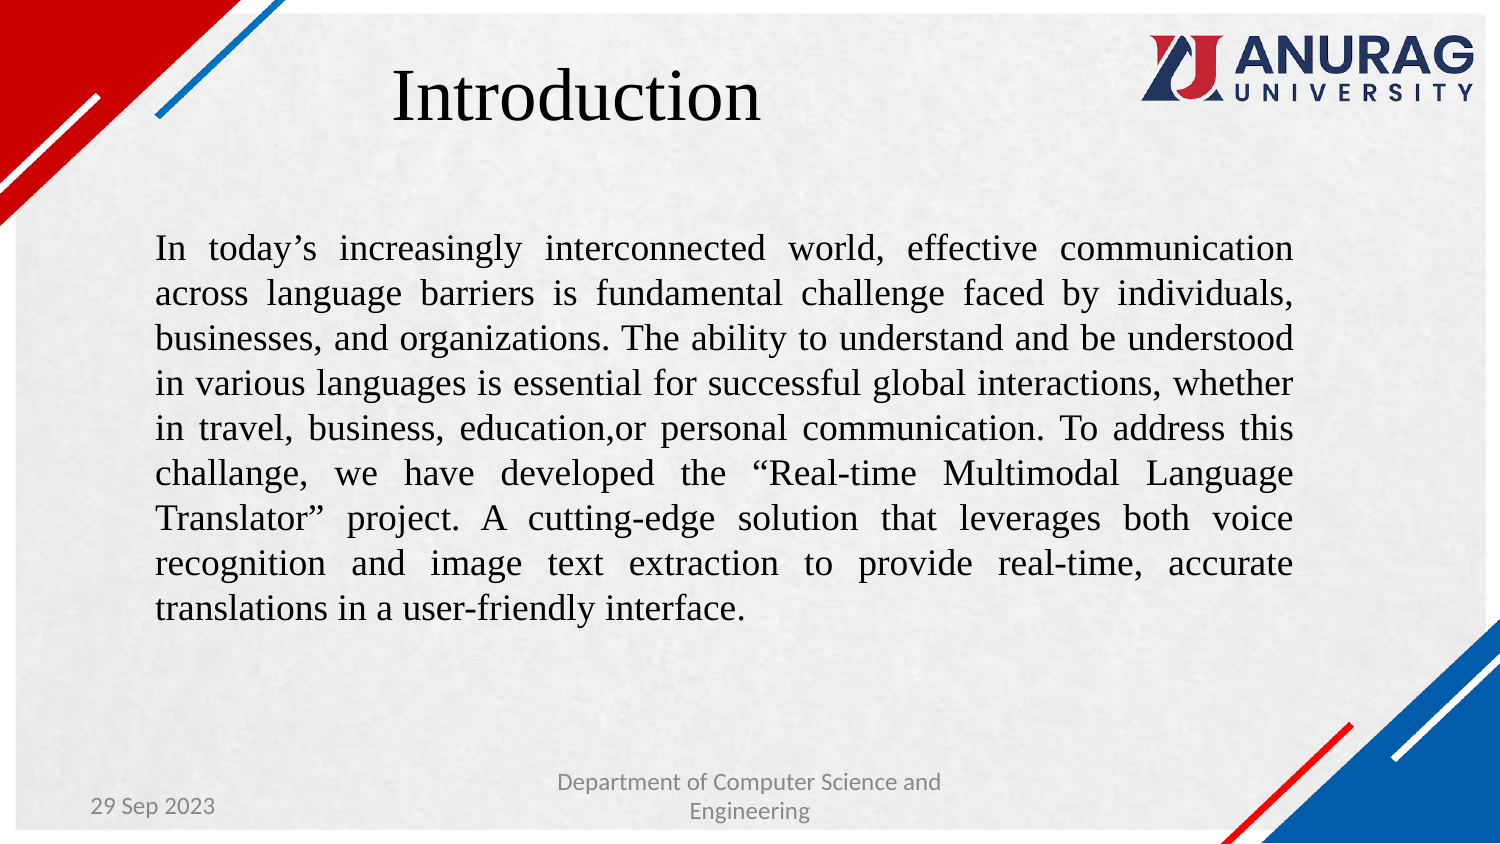

# Introduction
In today’s increasingly interconnected world, effective communication across language barriers is fundamental challenge faced by individuals, businesses, and organizations. The ability to understand and be understood in various languages is essential for successful global interactions, whether in travel, business, education,or personal communication. To address this challange, we have developed the “Real-time Multimodal Language Translator” project. A cutting-edge solution that leverages both voice recognition and image text extraction to provide real-time, accurate translations in a user-friendly interface.

Department of Computer Science and Engineering
29 Sep 2023
2